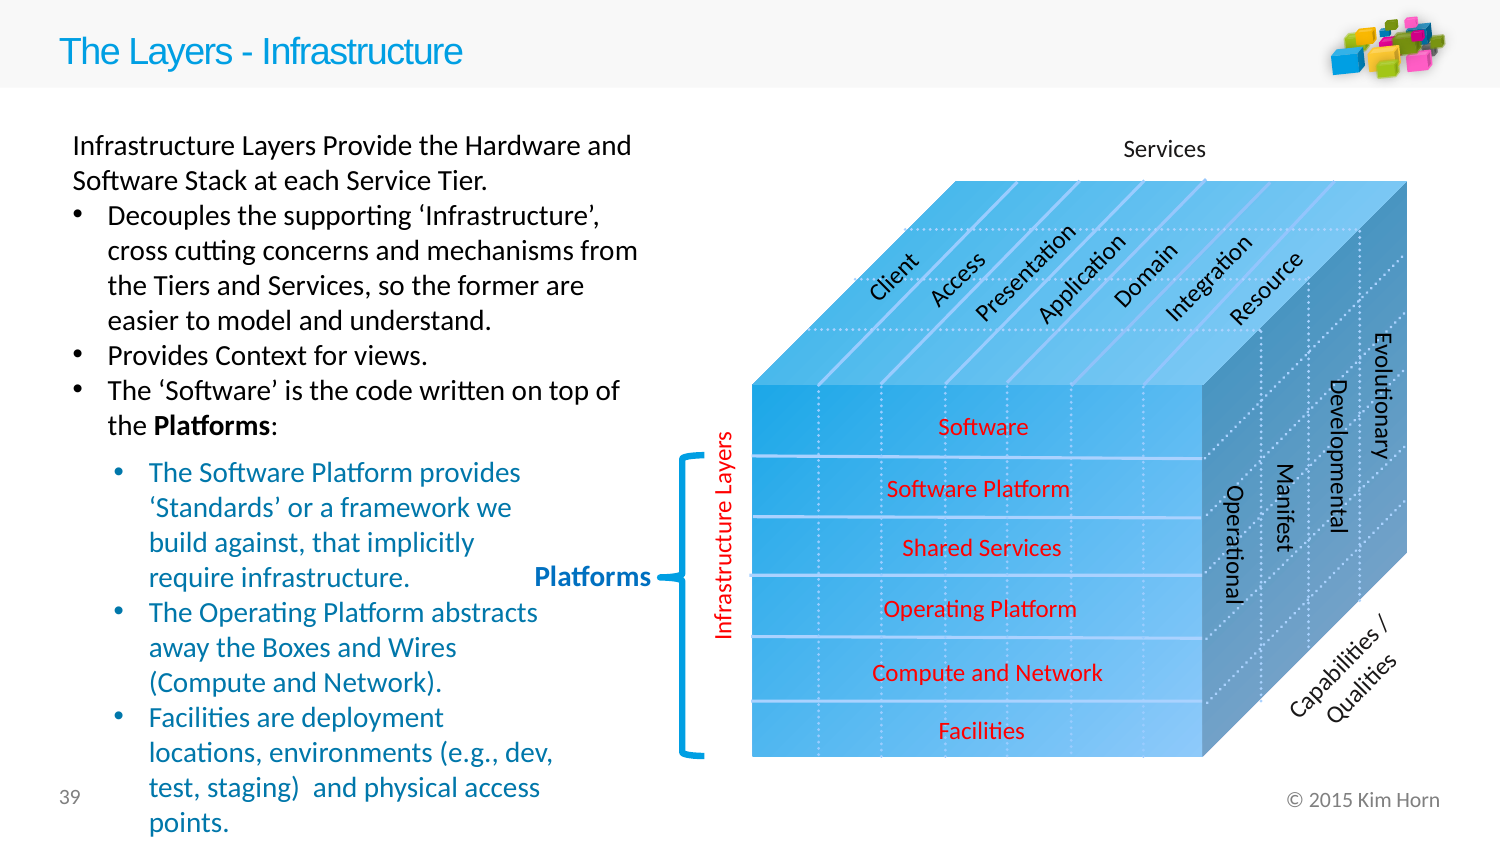

# The Layers - Infrastructure
Infrastructure Layers Provide the Hardware and Software Stack at each Service Tier.
Decouples the supporting ‘Infrastructure’, cross cutting concerns and mechanisms from the Tiers and Services, so the former are easier to model and understand.
Provides Context for views.
The ‘Software’ is the code written on top of the Platforms:
Services
Infrastructure Layers Provide the Hardware and Software Stack

Presentation
Domain
Client
Integration

Application
Access
Resource

Evolutionary

Software
Developmental

Software Platform
Manifest

Operational
Shared Services

Operating Platform

Compute and Network

Facilities

The Software Platform provides ‘Standards’ or a framework we build against, that implicitly require infrastructure.
The Operating Platform abstracts away the Boxes and Wires (Compute and Network).
Facilities are deployment locations, environments (e.g., dev, test, staging)  and physical access points.

Infrastructure Layers
Platforms
Capabilities / Qualities